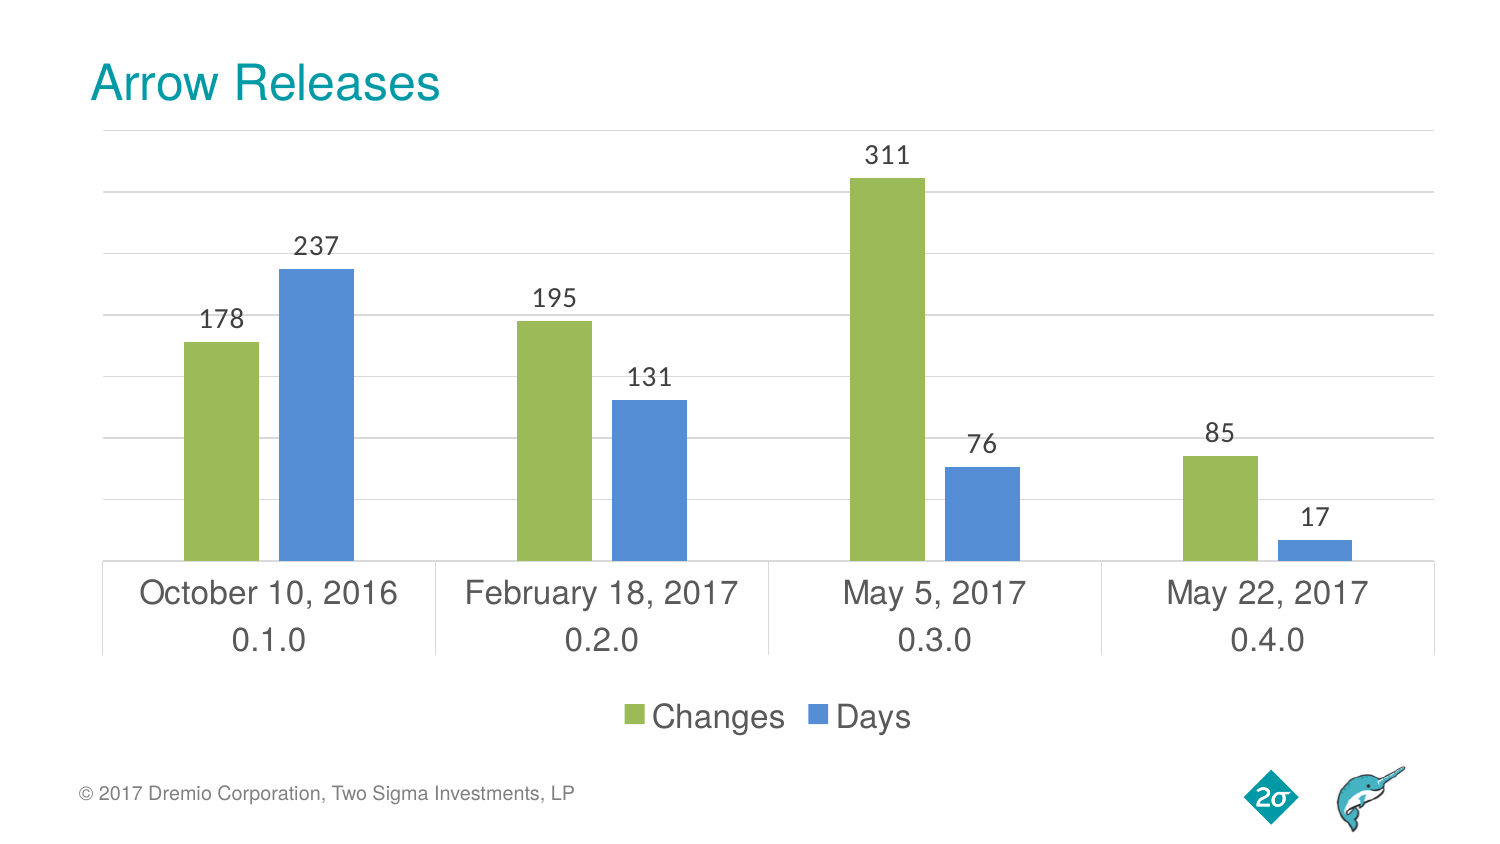

# Arrow Releases

### Chart

| Category | Changes | Days |
|---|---|---|
| October 10, 2016 | 178.0 | 237.0 |
| February 18, 2017 | 195.0 | 131.0 |
| May 5, 2017 | 311.0 | 76.0 |
| May 22, 2017 | 85.0 | 17.0 |